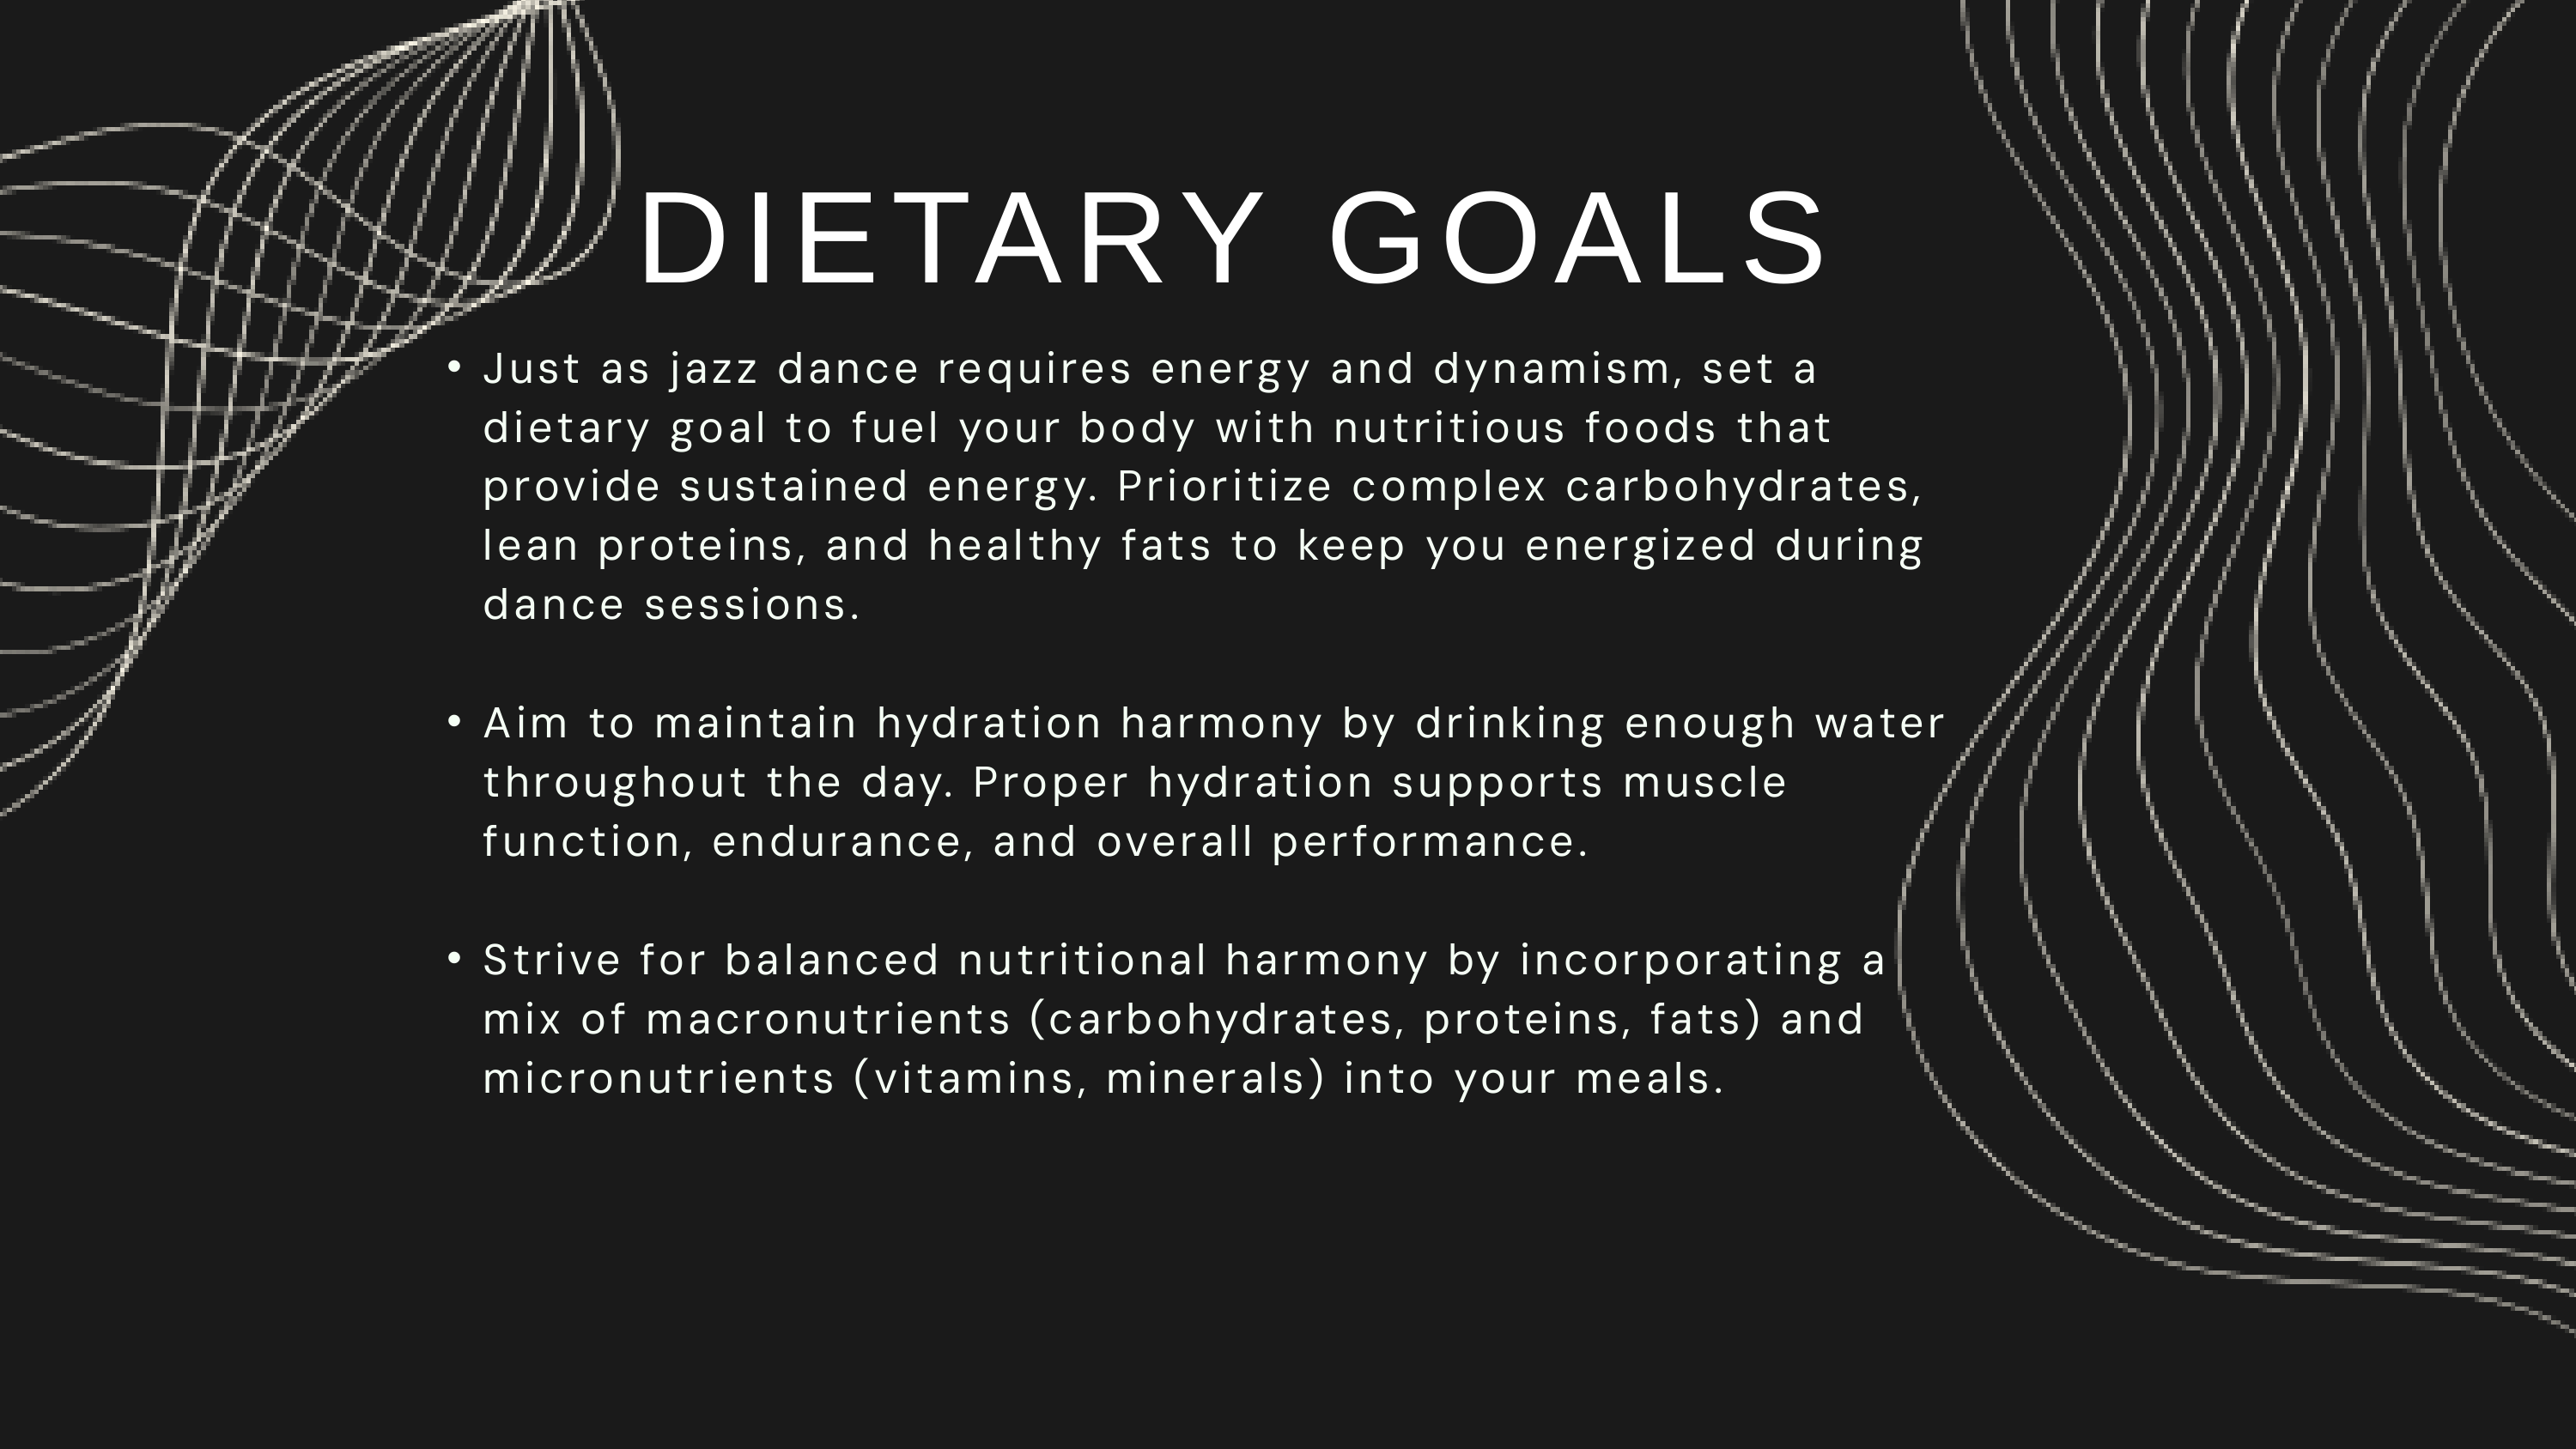

DIETARY GOALS
Just as jazz dance requires energy and dynamism, set a dietary goal to fuel your body with nutritious foods that provide sustained energy. Prioritize complex carbohydrates, lean proteins, and healthy fats to keep you energized during dance sessions.

Aim to maintain hydration harmony by drinking enough water throughout the day. Proper hydration supports muscle function, endurance, and overall performance.

Strive for balanced nutritional harmony by incorporating a mix of macronutrients (carbohydrates, proteins, fats) and micronutrients (vitamins, minerals) into your meals.